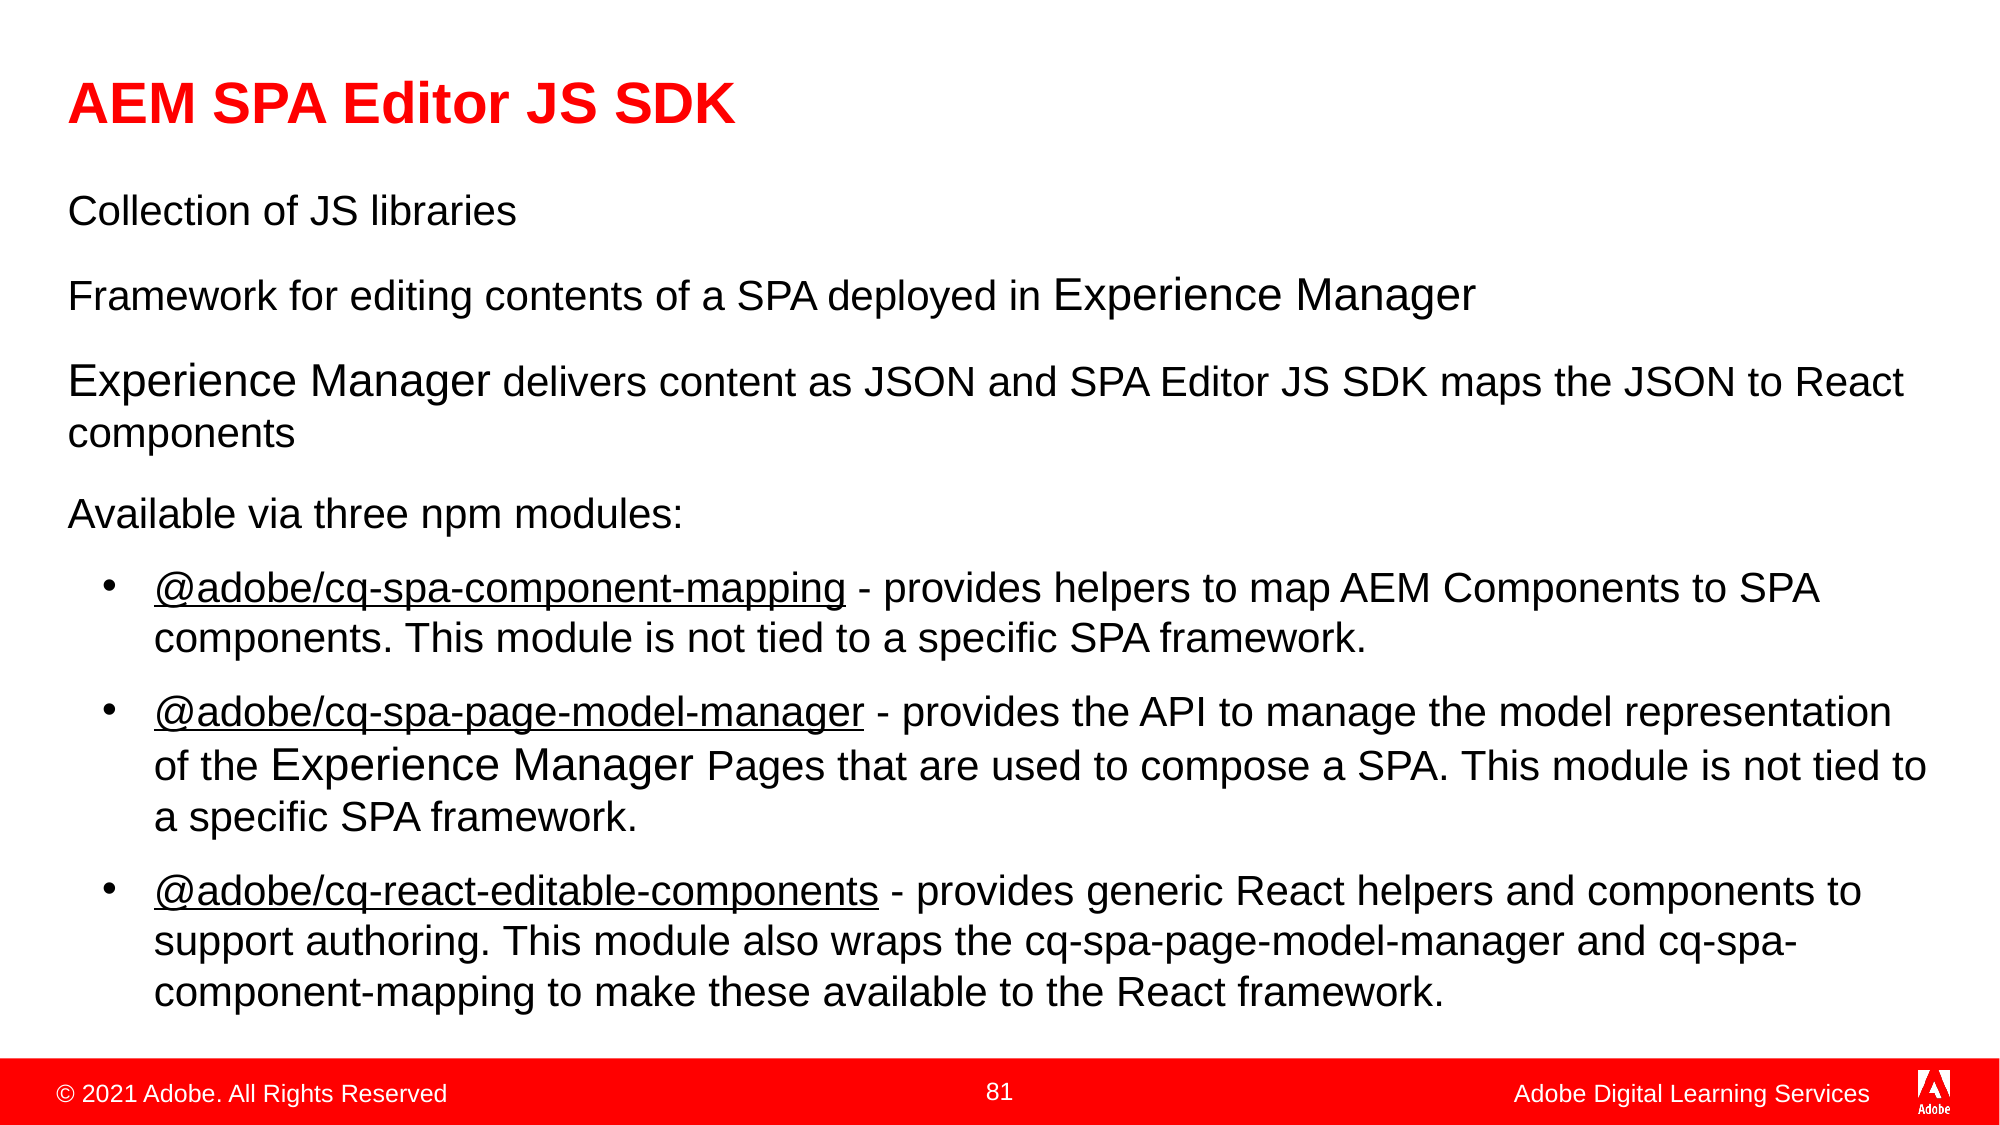

# AEM SPA Editor JS SDK
Collection of JS libraries
Framework for editing contents of a SPA deployed in Experience Manager
Experience Manager delivers content as JSON and SPA Editor JS SDK maps the JSON to React components
Available via three npm modules:
@adobe/cq-spa-component-mapping - provides helpers to map AEM Components to SPA components. This module is not tied to a specific SPA framework.
@adobe/cq-spa-page-model-manager - provides the API to manage the model representation of the Experience Manager Pages that are used to compose a SPA. This module is not tied to a specific SPA framework.
@adobe/cq-react-editable-components - provides generic React helpers and components to support authoring. This module also wraps the cq-spa-page-model-manager and cq-spa-component-mapping to make these available to the React framework.